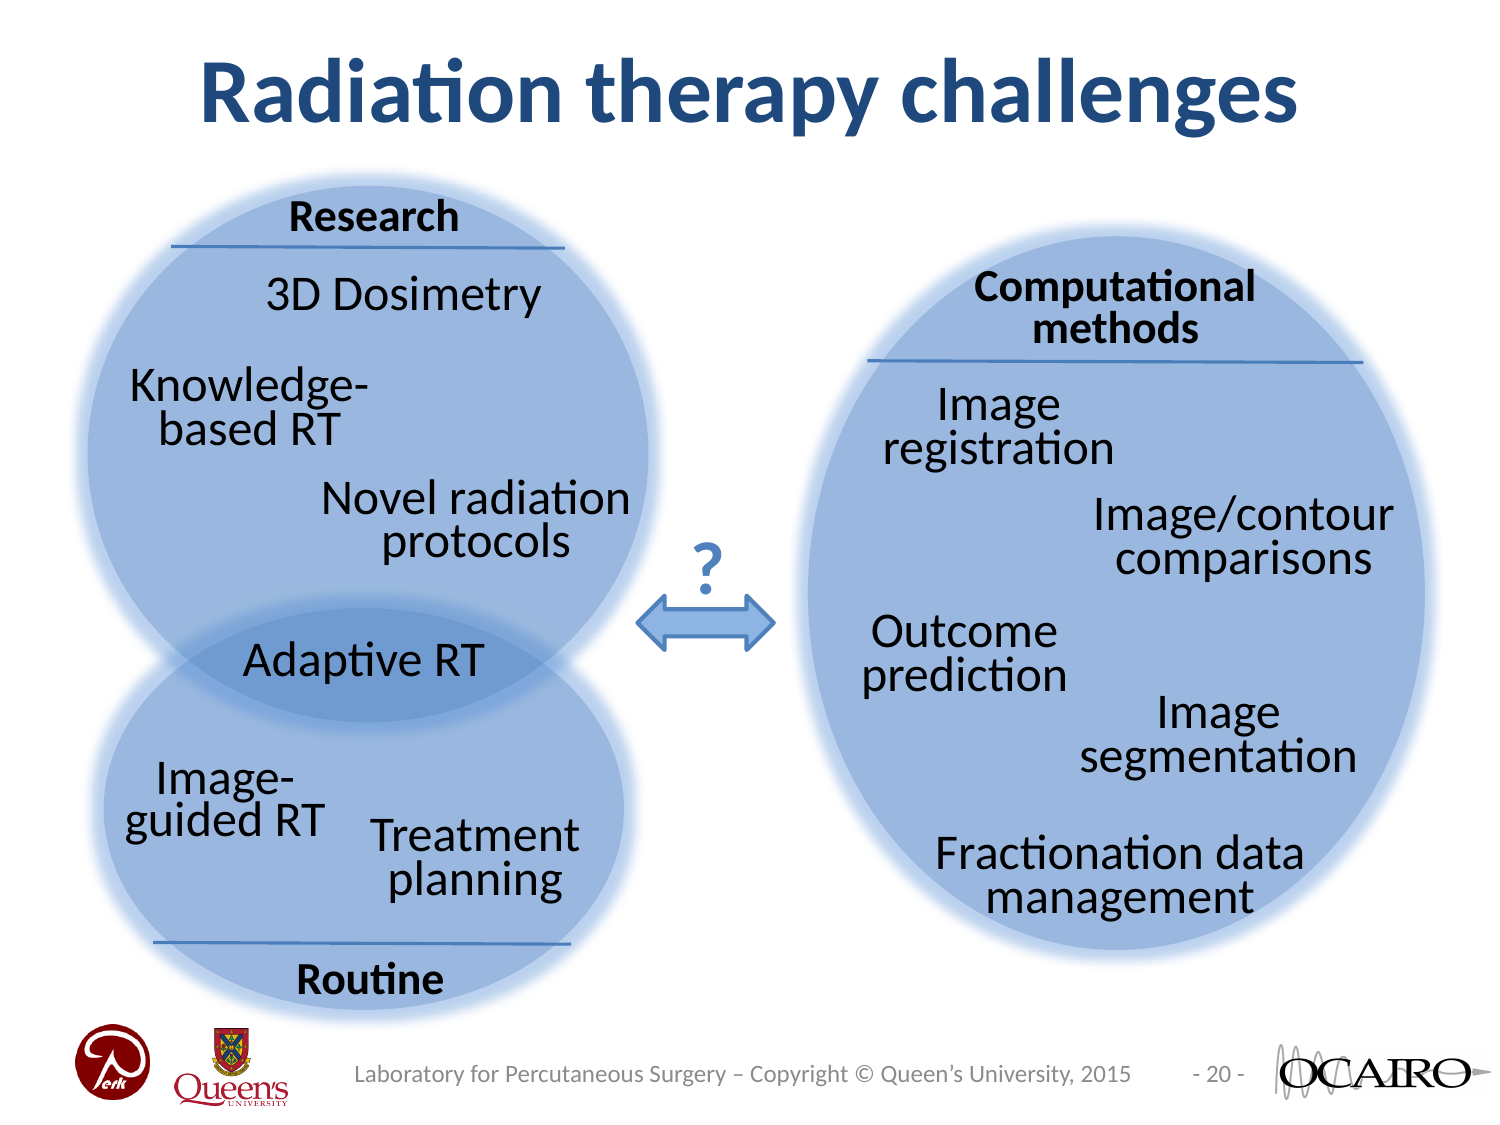

Radiation therapy challenges
Research

Computational methods
3D Dosimetry
Knowledge-based RT
Image registration
Novel radiation protocols
Image/contour comparisons
?

Outcome prediction

Adaptive RT
Image segmentation
Image-guided RT
Treatment
planning
Fractionation data management
Routine
Laboratory for Percutaneous Surgery – Copyright © Queen’s University, 2015
- 20 -